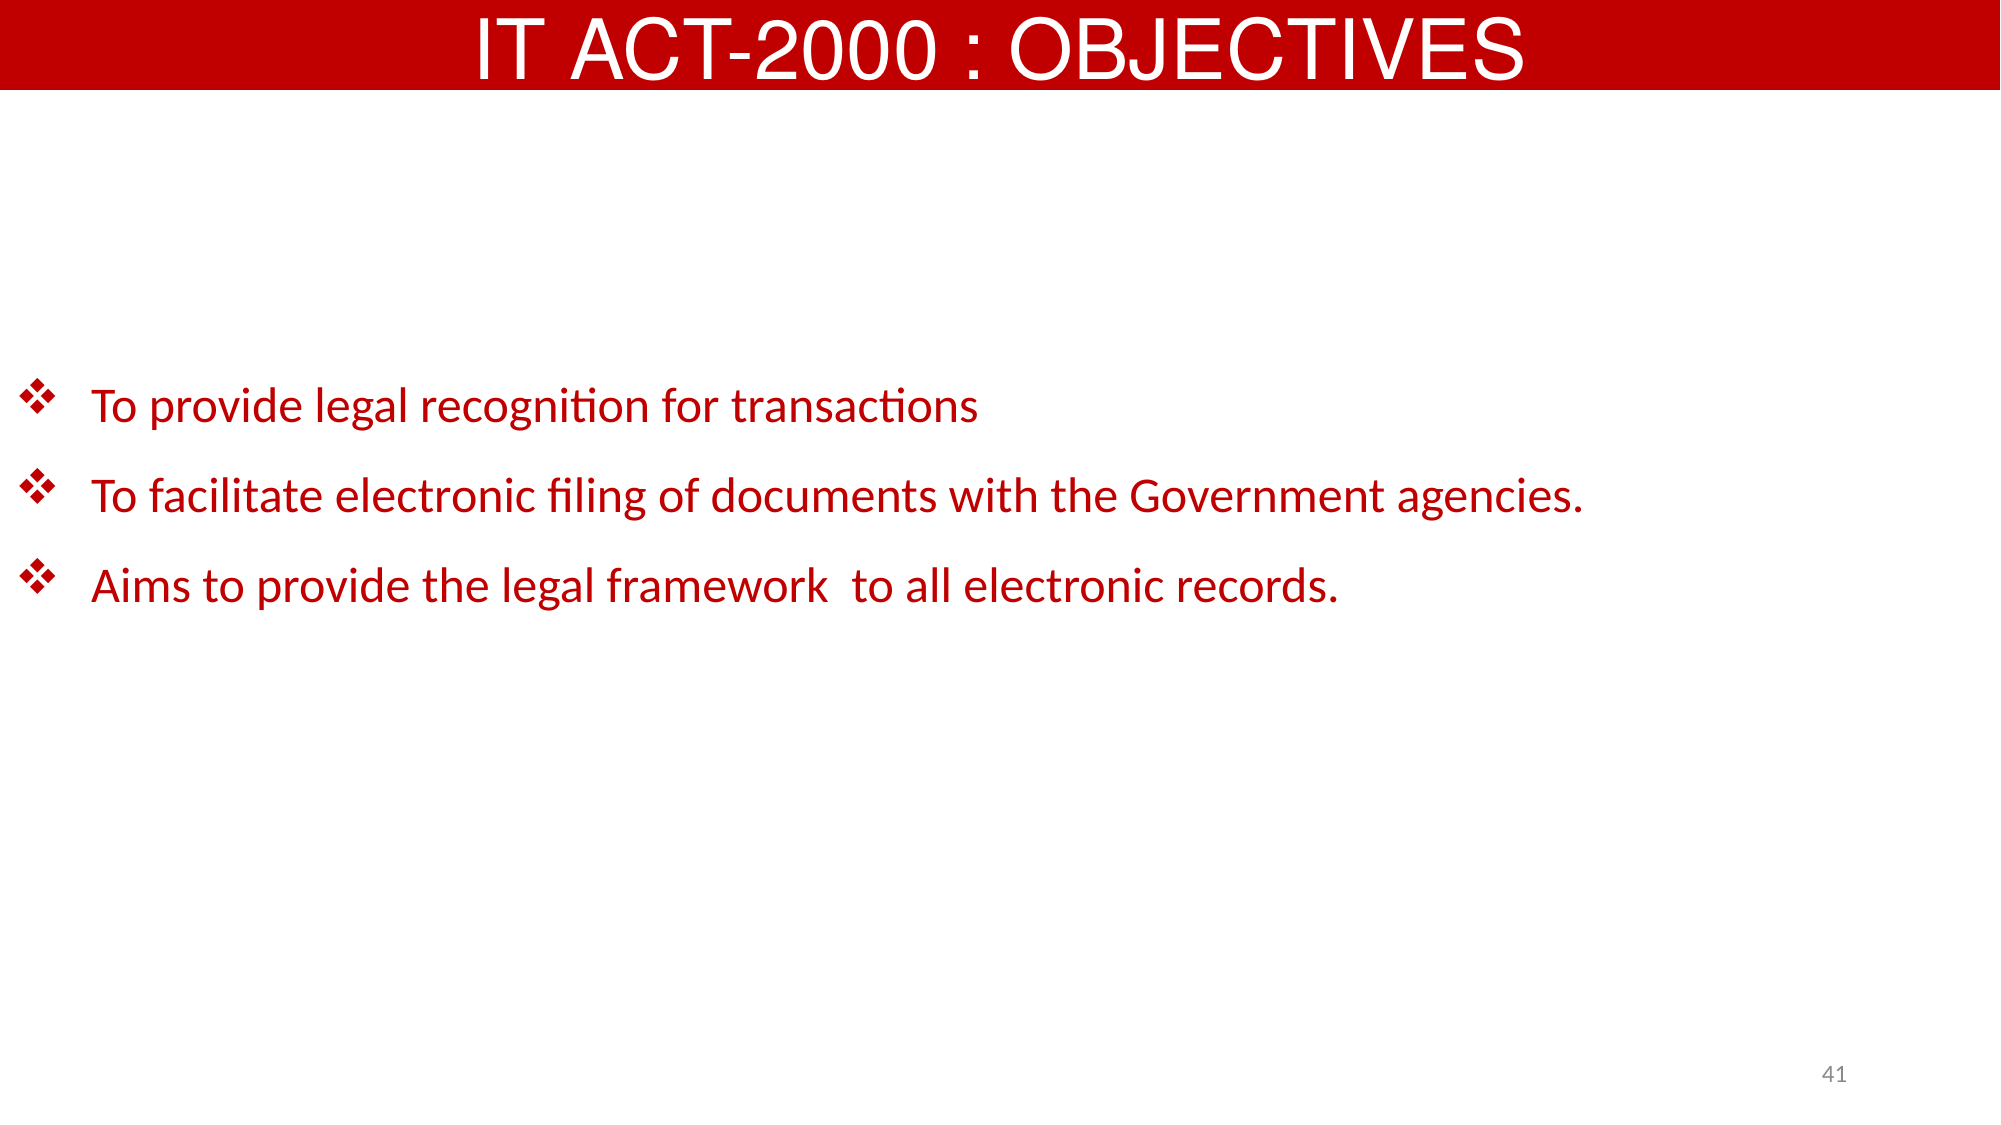

IT ACT-2000 : OBJECTIVES
To provide legal recognition for transactions
To facilitate electronic filing of documents with the Government agencies.
Aims to provide the legal framework  to all electronic records.

41